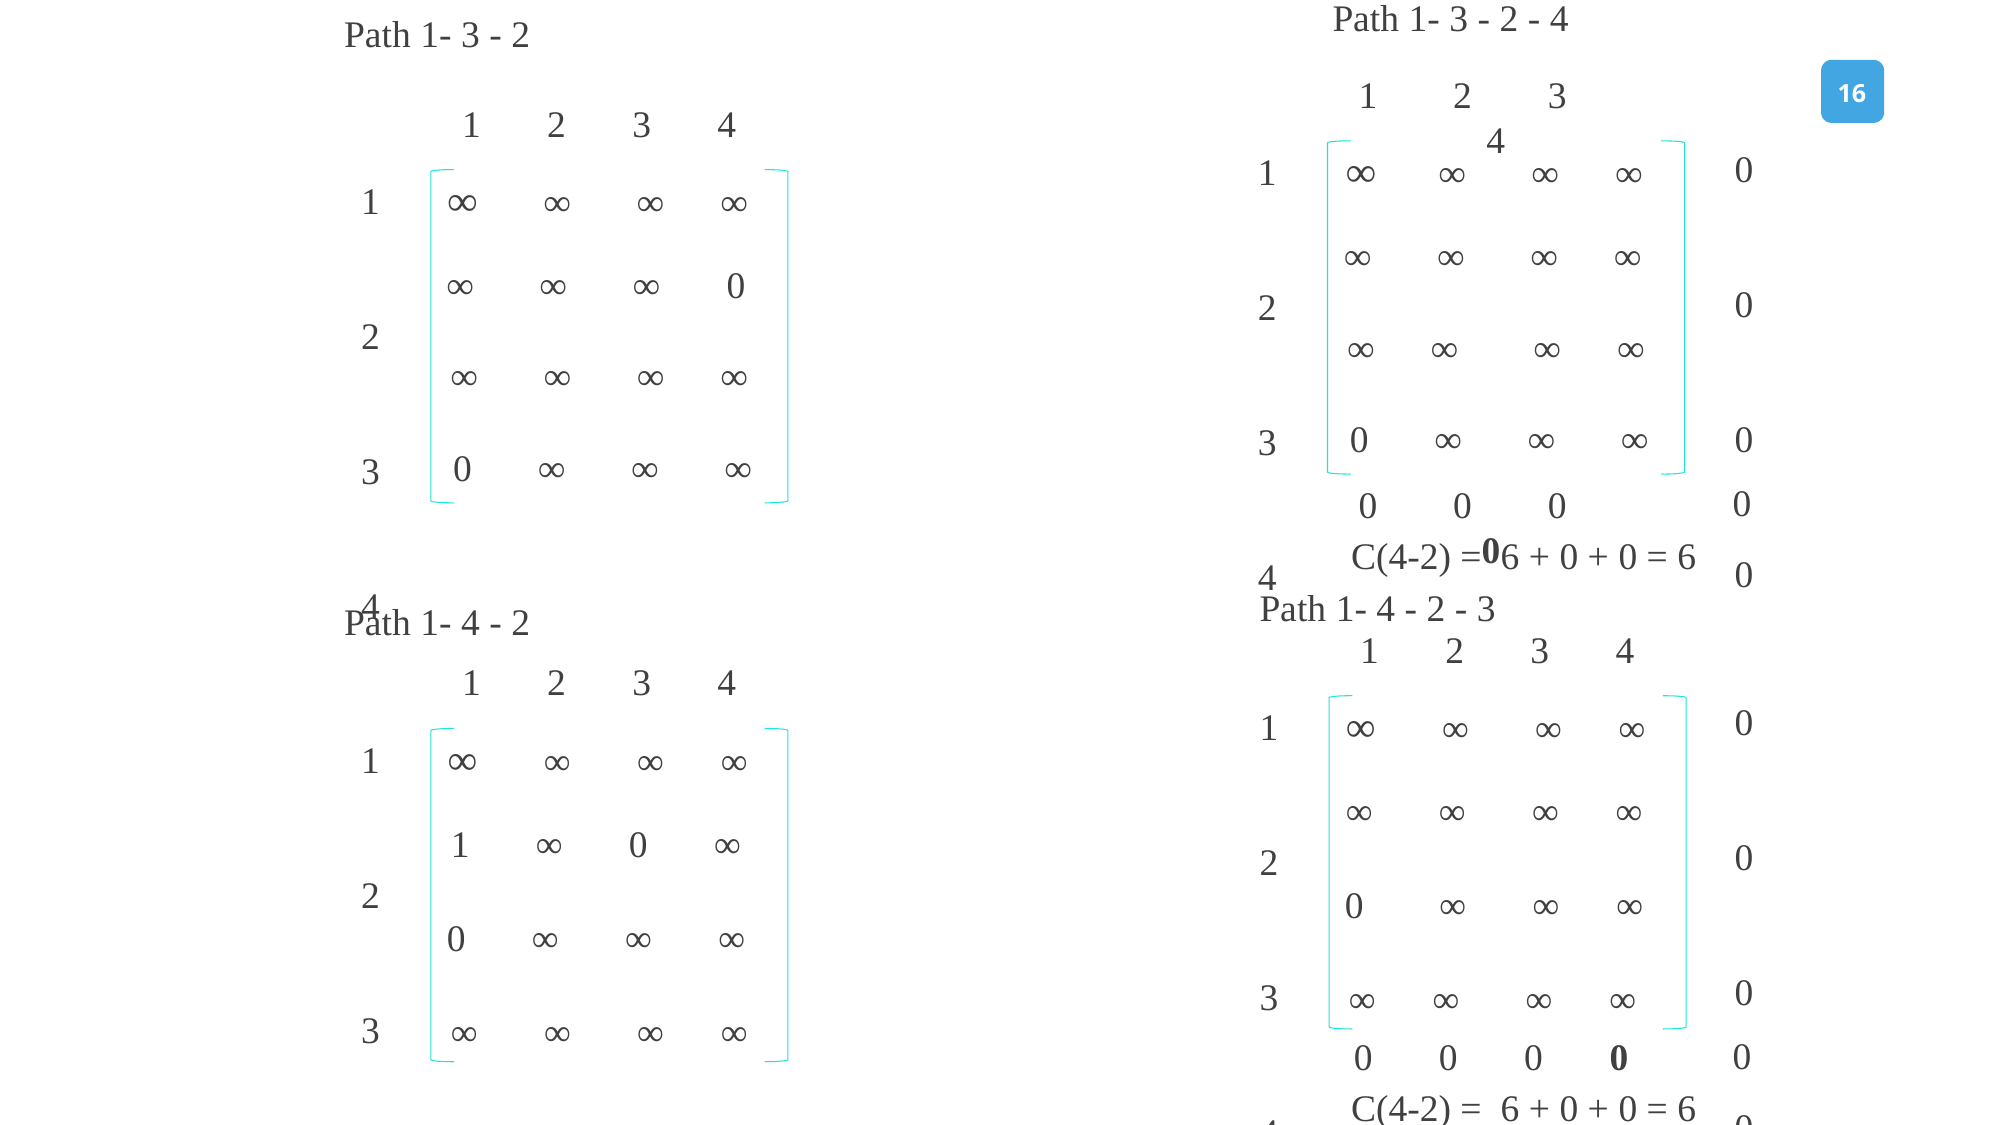

Path 1- 3 - 2 - 4
Path 1- 3 - 2
1        2        3        4
∞      ∞       ∞      ∞

1
2
3
4

∞       ∞       ∞      ∞
∞      ∞        ∞      ∞
0       ∞       ∞       ∞
1       2       3       4
∞       ∞       ∞      ∞

1
2
3
4

∞       ∞       ∞       0
∞       ∞       ∞      ∞
0       ∞       ∞       ∞
0
0
0
0
0
0        0        0        0
C(4-2) =  6 + 0 + 0 = 6
Path 1- 4 - 2 - 3
Path 1- 4 - 2
1       2       3       4
∞       ∞       ∞      ∞

1
2
3
4

∞       ∞       ∞      ∞
0        ∞       ∞      ∞
∞      ∞       ∞      ∞
1       2       3       4
∞       ∞       ∞      ∞

1
2
3
4

1       ∞       0       ∞
0       ∞       ∞       ∞
∞       ∞       ∞      ∞
0
0
0
0
0
0       0       0       0
C(4-2) =  6 + 0 + 0 = 6